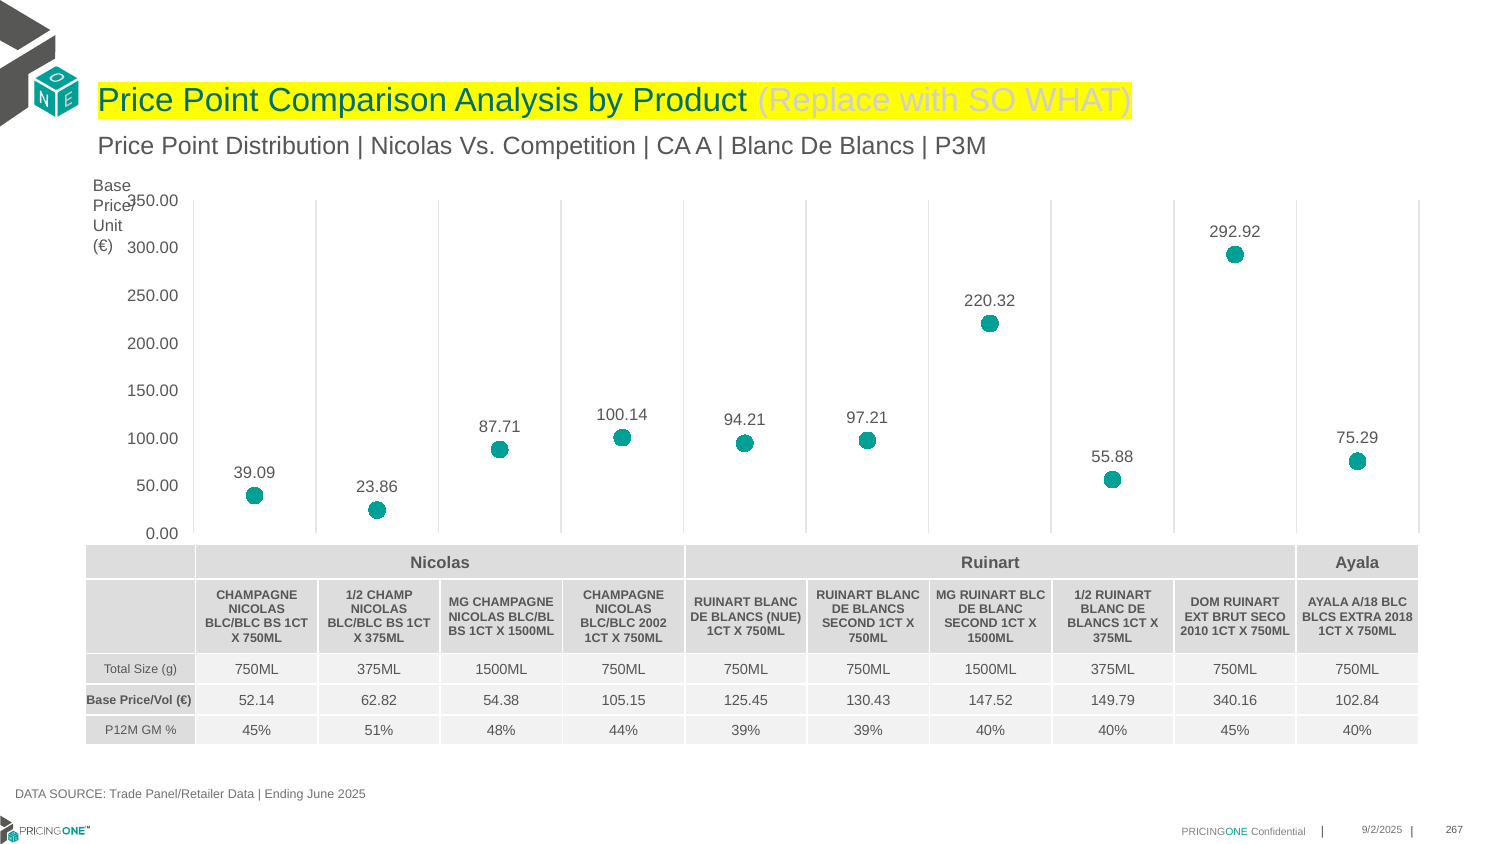

# Price Point Comparison Analysis by Product (Replace with SO WHAT)
Price Point Distribution | Nicolas Vs. Competition | CA A | Blanc De Blancs | P3M
Base Price/Unit (€)

### Chart

| Category | Base Price/Unit |
|---|---|
| CHAMPAGNE NICOLAS BLC/BLC BS 1CT X 750ML | 39.09 |
| 1/2 CHAMP NICOLAS BLC/BLC BS 1CT X 375ML | 23.86 |
| MG CHAMPAGNE NICOLAS BLC/BL BS 1CT X 1500ML | 87.71 |
| CHAMPAGNE NICOLAS BLC/BLC 2002 1CT X 750ML | 100.14 |
| RUINART BLANC DE BLANCS (NUE) 1CT X 750ML | 94.21 |
| RUINART BLANC DE BLANCS SECOND 1CT X 750ML | 97.21 |
| MG RUINART BLC DE BLANC SECOND 1CT X 1500ML | 220.32 |
| 1/2 RUINART BLANC DE BLANCS 1CT X 375ML | 55.88 |
| DOM RUINART EXT BRUT SECO 2010 1CT X 750ML | 292.92 |
| AYALA A/18 BLC BLCS EXTRA 2018 1CT X 750ML | 75.29 |
|  | Nicolas | Nicolas | Nicolas | Nicolas | Ruinart | Ruinart | Ruinart | Ruinart | Ruinart | Ayala |
| --- | --- | --- | --- | --- | --- | --- | --- | --- | --- | --- |
|  | CHAMPAGNE NICOLAS BLC/BLC BS 1CT X 750ML | 1/2 CHAMP NICOLAS BLC/BLC BS 1CT X 375ML | MG CHAMPAGNE NICOLAS BLC/BL BS 1CT X 1500ML | CHAMPAGNE NICOLAS BLC/BLC 2002 1CT X 750ML | RUINART BLANC DE BLANCS (NUE) 1CT X 750ML | RUINART BLANC DE BLANCS SECOND 1CT X 750ML | MG RUINART BLC DE BLANC SECOND 1CT X 1500ML | 1/2 RUINART BLANC DE BLANCS 1CT X 375ML | DOM RUINART EXT BRUT SECO 2010 1CT X 750ML | AYALA A/18 BLC BLCS EXTRA 2018 1CT X 750ML |
| Total Size (g) | 750ML | 375ML | 1500ML | 750ML | 750ML | 750ML | 1500ML | 375ML | 750ML | 750ML |
| Base Price/Vol (€) | 52.14 | 62.82 | 54.38 | 105.15 | 125.45 | 130.43 | 147.52 | 149.79 | 340.16 | 102.84 |
| P12M GM % | 45% | 51% | 48% | 44% | 39% | 39% | 40% | 40% | 45% | 40% |
DATA SOURCE: Trade Panel/Retailer Data | Ending June 2025

9/2/2025
267